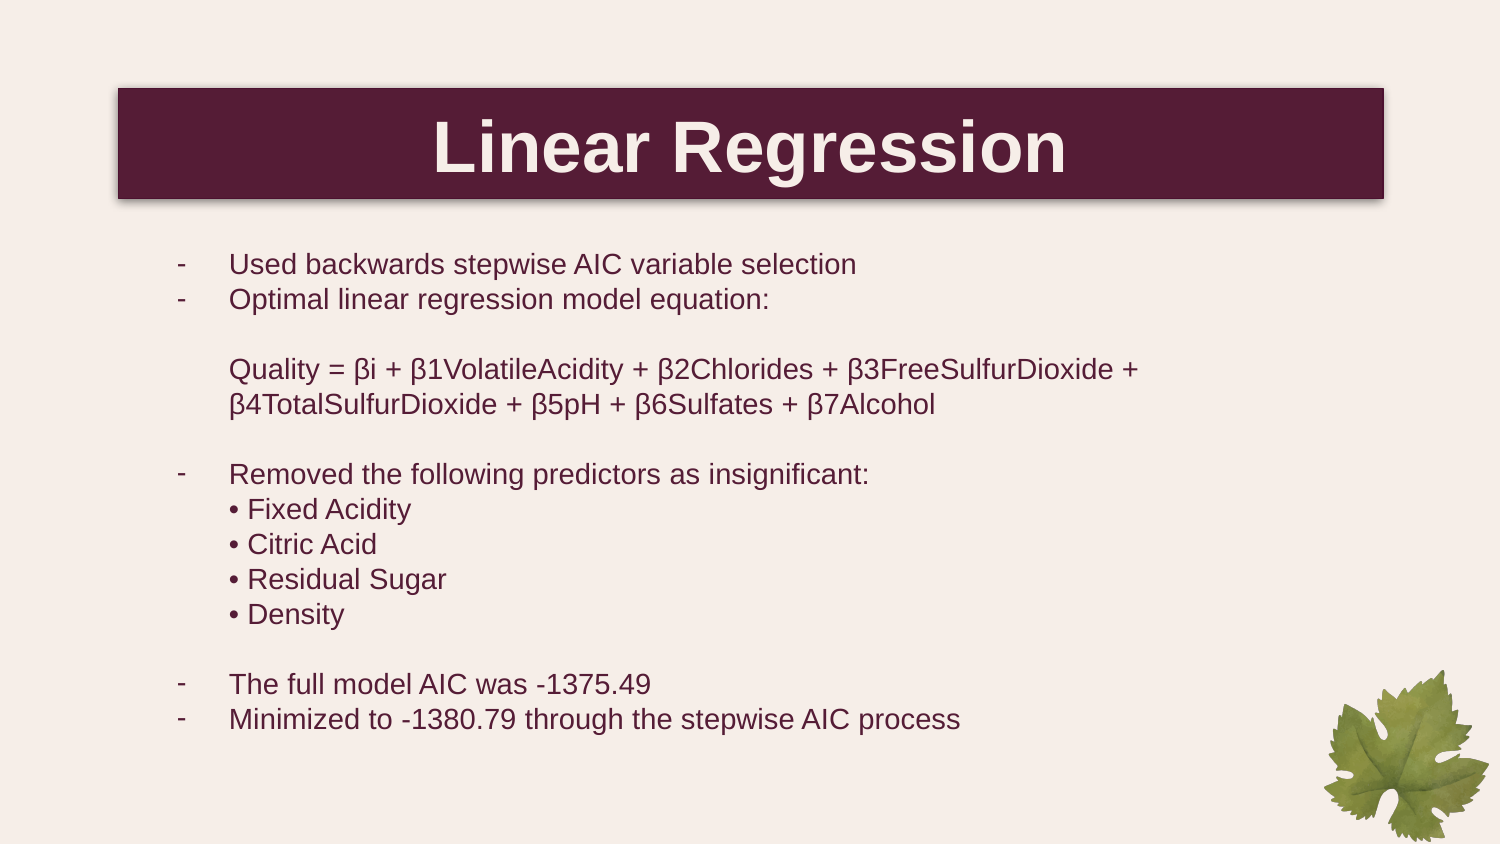

# Linear Regression
Used backwards stepwise AIC variable selection
Optimal linear regression model equation:

Quality = βi + β1VolatileAcidity + β2Chlorides + β3FreeSulfurDioxide + β4TotalSulfurDioxide + β5pH + β6Sulfates + β7Alcohol

Removed the following predictors as insignificant:
• Fixed Acidity
• Citric Acid
• Residual Sugar
• Density

The full model AIC was -1375.49
Minimized to -1380.79 through the stepwise AIC process